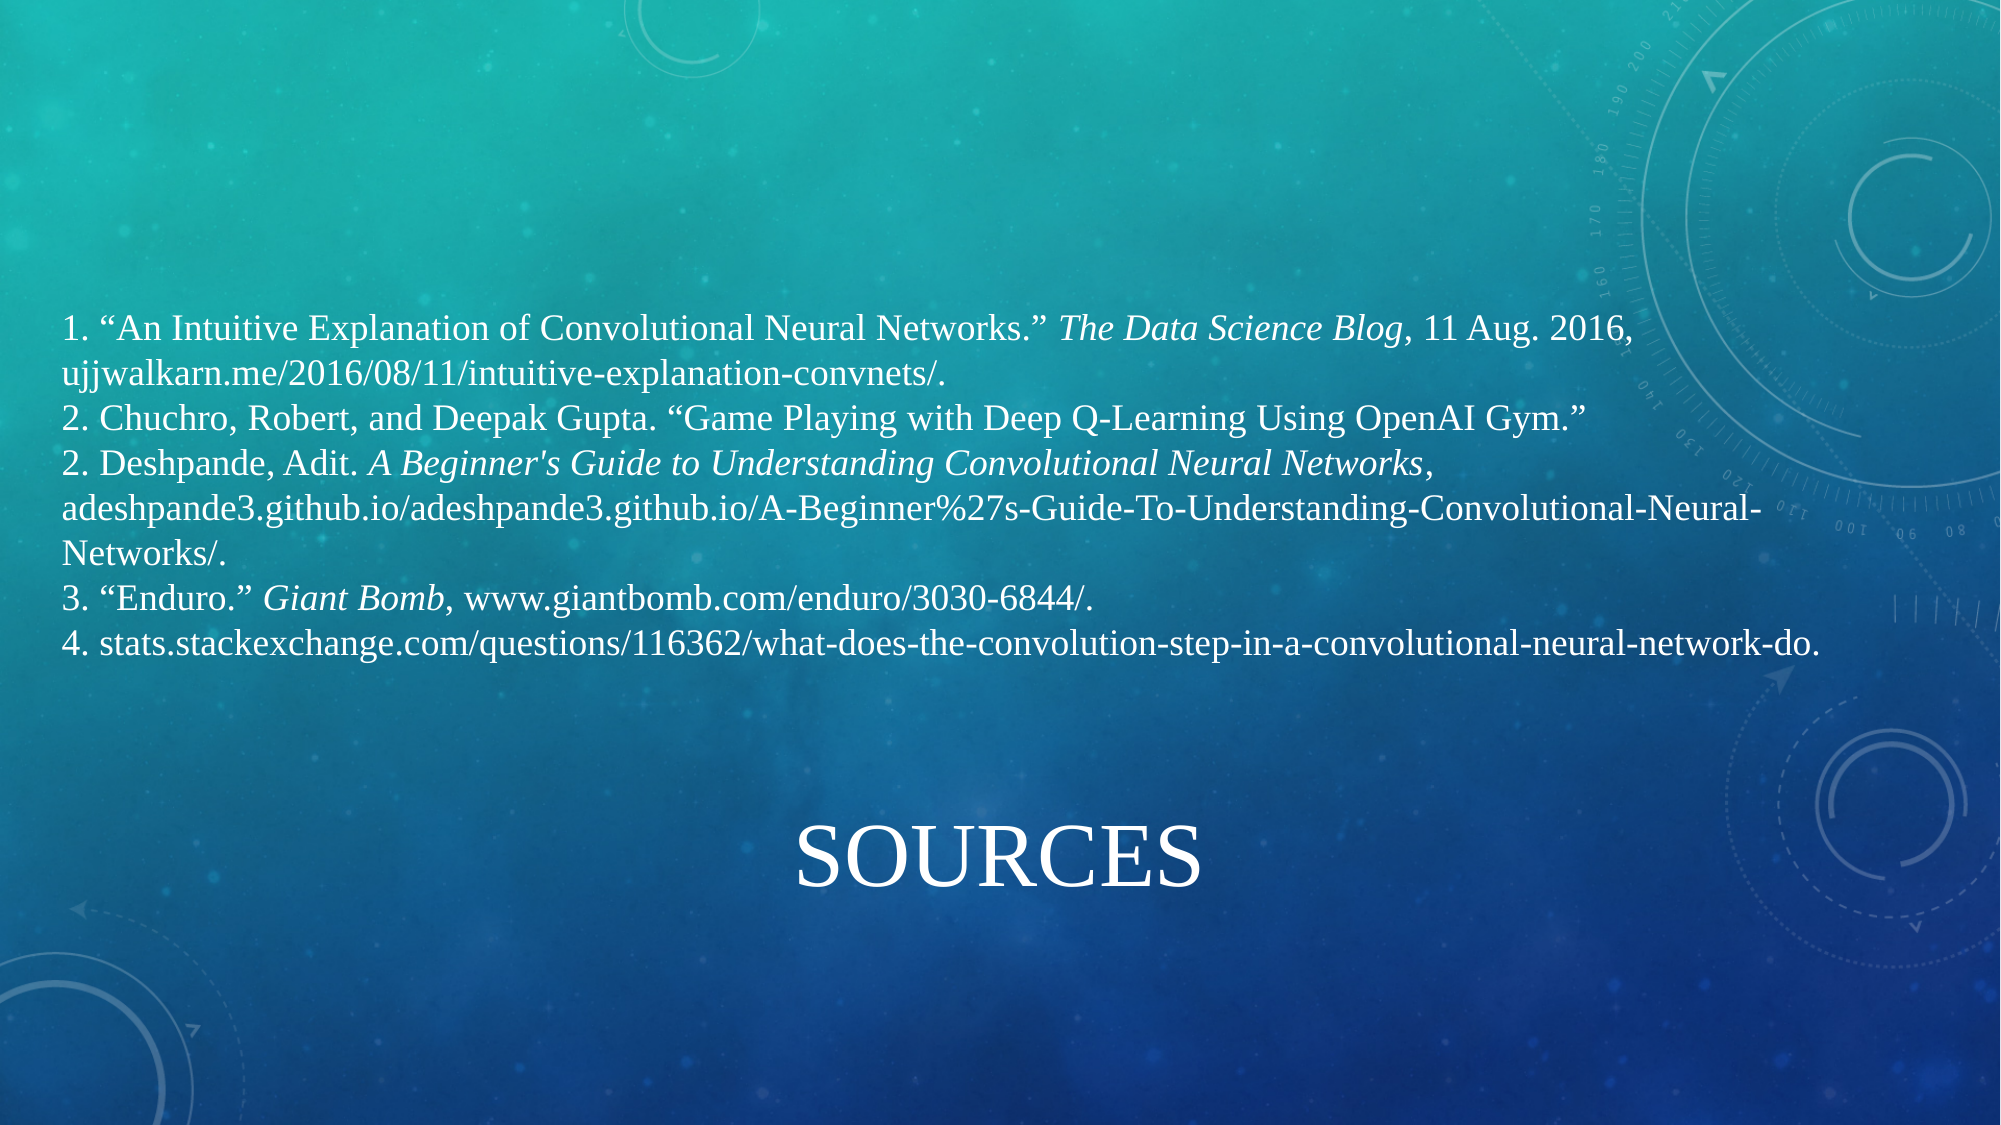

1. “An Intuitive Explanation of Convolutional Neural Networks.” The Data Science Blog, 11 Aug. 2016, 	ujjwalkarn.me/2016/08/11/intuitive-explanation-convnets/.
2. Chuchro, Robert, and Deepak Gupta. “Game Playing with Deep Q-Learning Using OpenAI Gym.”
2. Deshpande, Adit. A Beginner's Guide to Understanding Convolutional Neural Networks, 	adeshpande3.github.io/adeshpande3.github.io/A-Beginner%27s-Guide-To-Understanding-Convolutional-Neural-	Networks/.
3. “Enduro.” Giant Bomb, www.giantbomb.com/enduro/3030-6844/.
4. stats.stackexchange.com/questions/116362/what-does-the-convolution-step-in-a-convolutional-neural-network-do.
# SOURCES